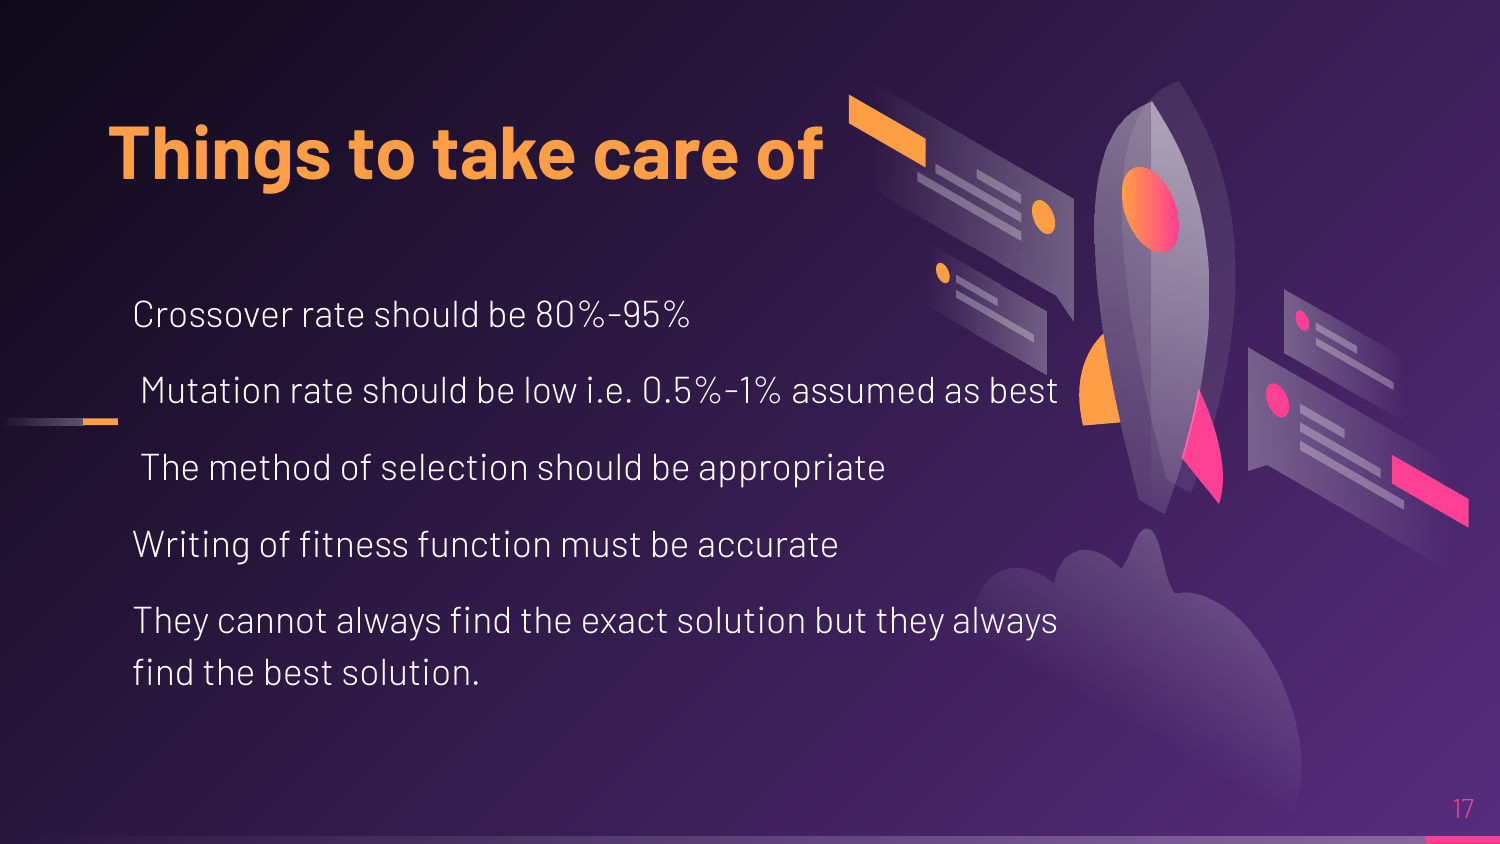

Things to take care of

Crossover rate should be 80%-95%
 Mutation rate should be low i.e. 0.5%-1% assumed as best
 The method of selection should be appropriate
Writing of fitness function must be accurate
They cannot always find the exact solution but they always find the best solution.

17